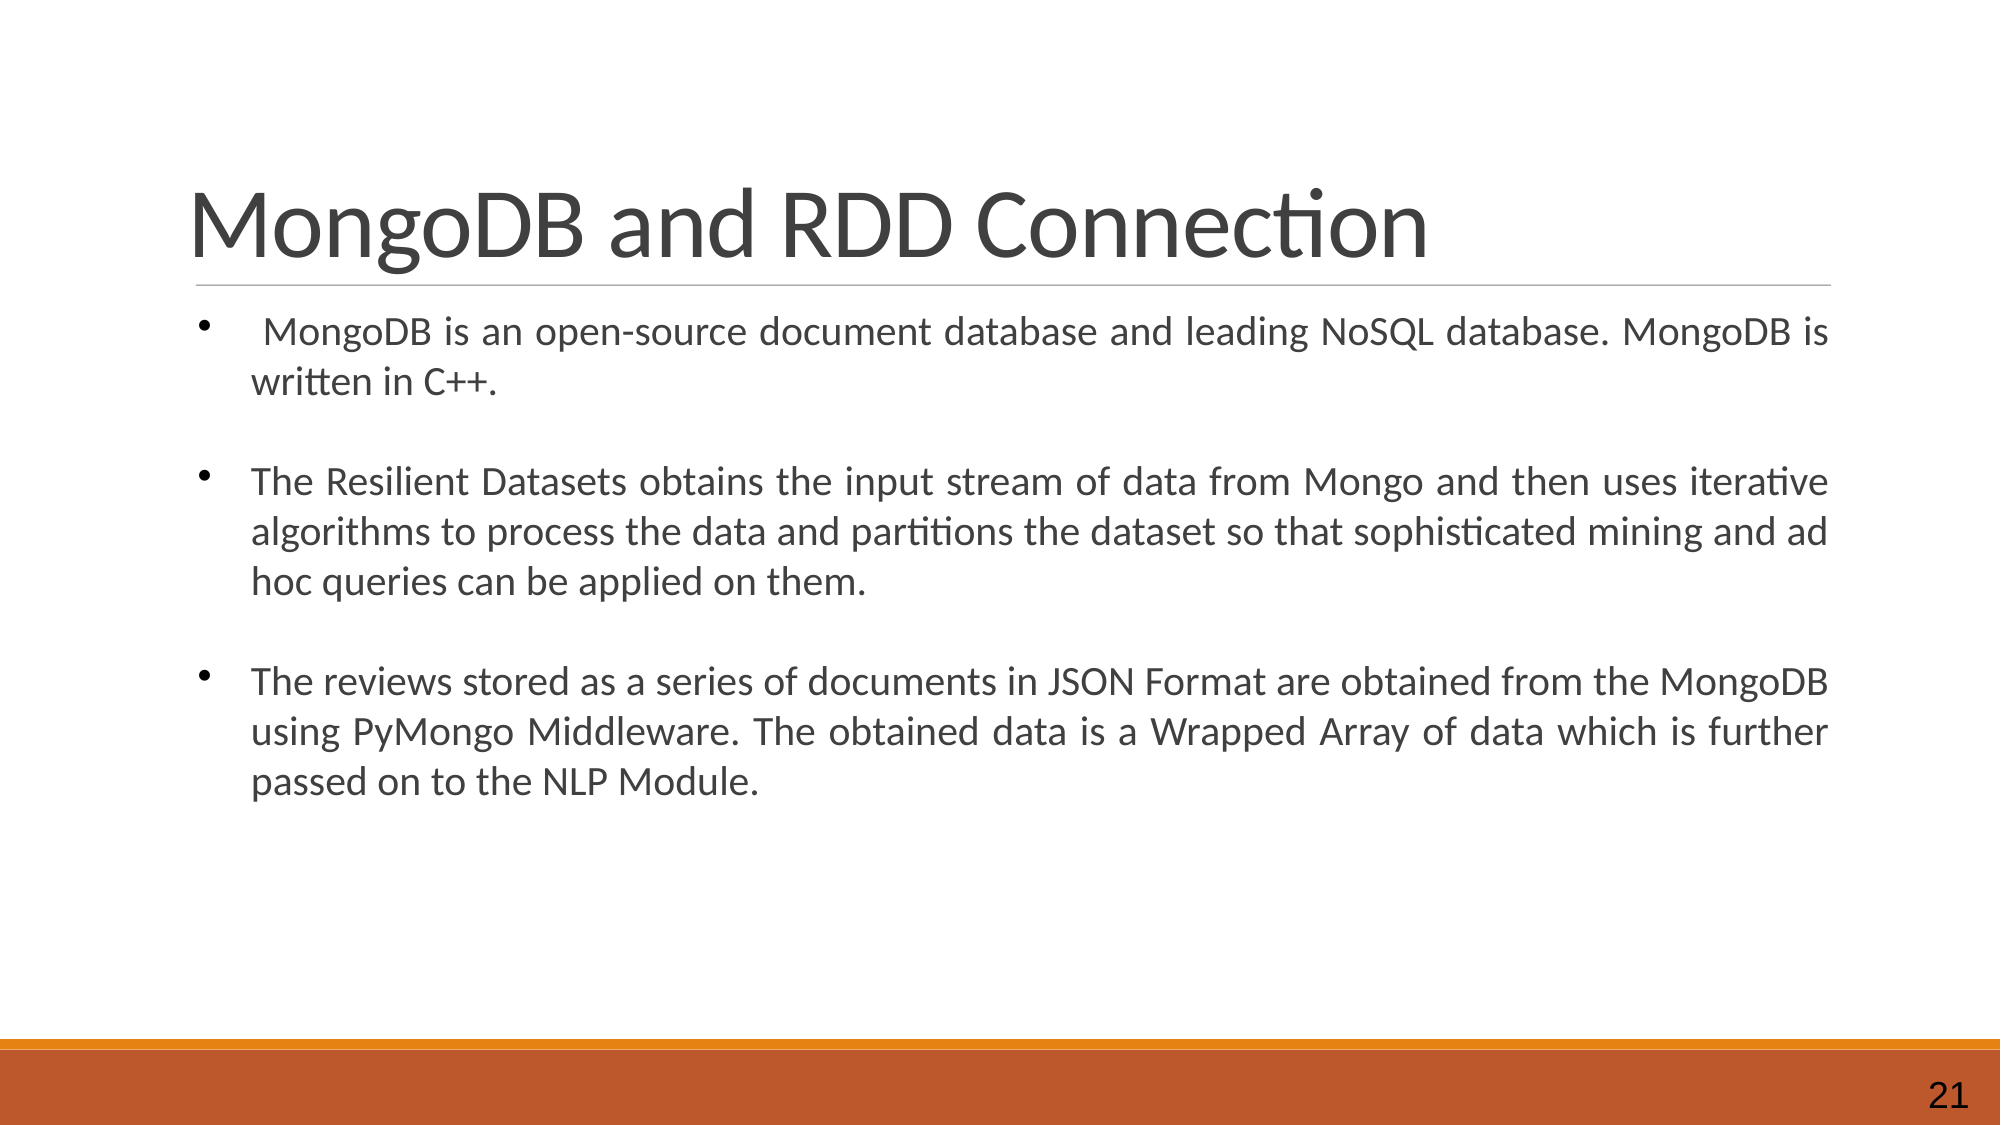

MongoDB and RDD Connection

 MongoDB is an open-source document database and leading NoSQL database. MongoDB is written in C++.

The Resilient Datasets obtains the input stream of data from Mongo and then uses iterative algorithms to process the data and partitions the dataset so that sophisticated mining and ad hoc queries can be applied on them.

The reviews stored as a series of documents in JSON Format are obtained from the MongoDB using PyMongo Middleware. The obtained data is a Wrapped Array of data which is further passed on to the NLP Module.
21